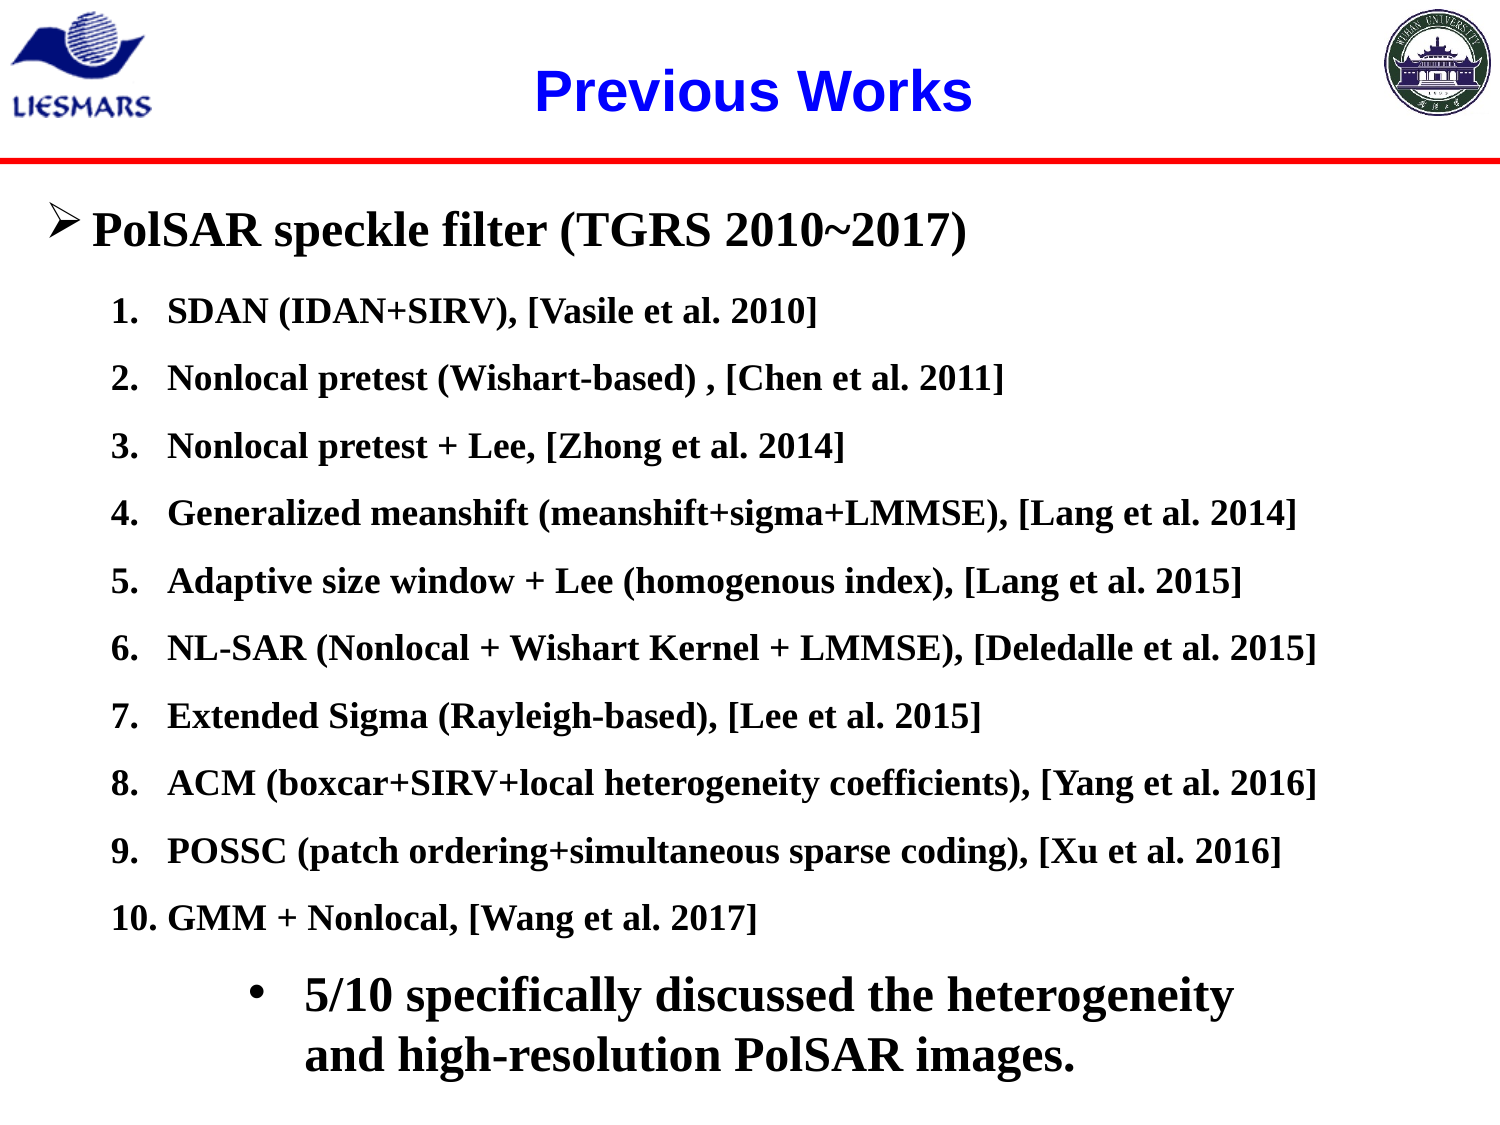

# Previous Works
PolSAR speckle filter (TGRS 2010~2017)
SDAN (IDAN+SIRV), [Vasile et al. 2010]
Nonlocal pretest (Wishart-based) , [Chen et al. 2011]
Nonlocal pretest + Lee, [Zhong et al. 2014]
Generalized meanshift (meanshift+sigma+LMMSE), [Lang et al. 2014]
Adaptive size window + Lee (homogenous index), [Lang et al. 2015]
NL-SAR (Nonlocal + Wishart Kernel + LMMSE), [Deledalle et al. 2015]
Extended Sigma (Rayleigh-based), [Lee et al. 2015]
ACM (boxcar+SIRV+local heterogeneity coefficients), [Yang et al. 2016]
POSSC (patch ordering+simultaneous sparse coding), [Xu et al. 2016]
GMM + Nonlocal, [Wang et al. 2017]
5/10 specifically discussed the heterogeneity and high-resolution PolSAR images.